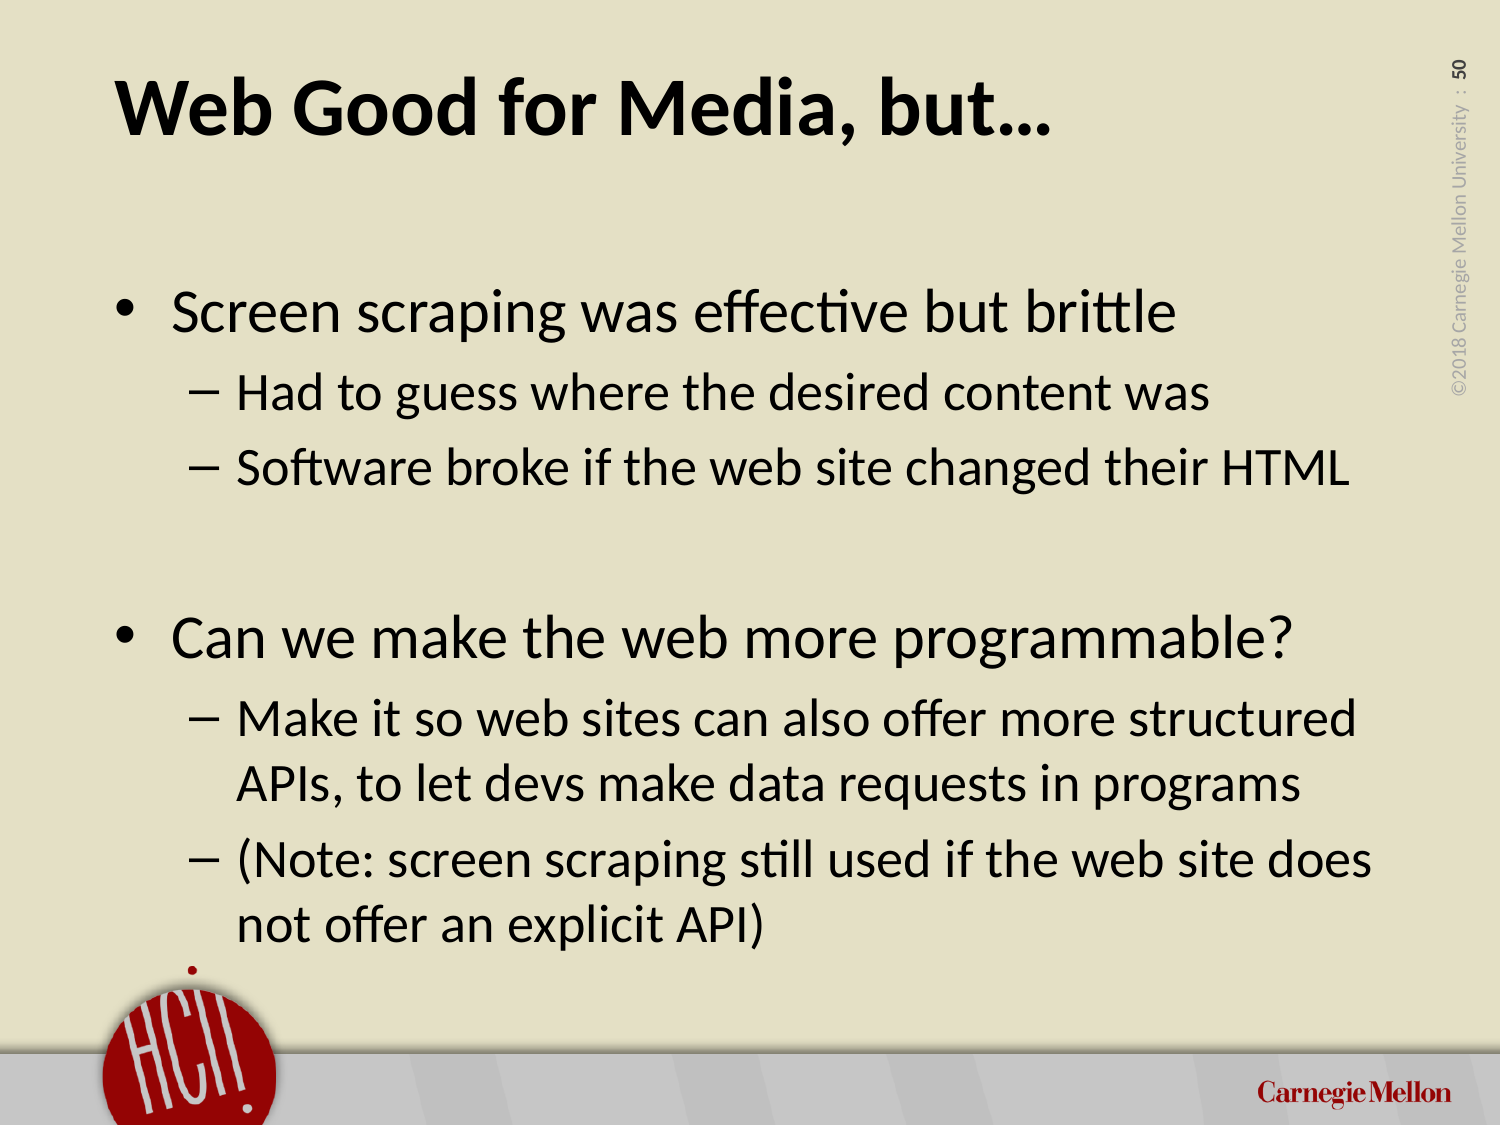

# Web Good for Media, but…
Screen scraping was effective but brittle
Had to guess where the desired content was
Software broke if the web site changed their HTML

Can we make the web more programmable?
Make it so web sites can also offer more structured APIs, to let devs make data requests in programs
(Note: screen scraping still used if the web site does not offer an explicit API)